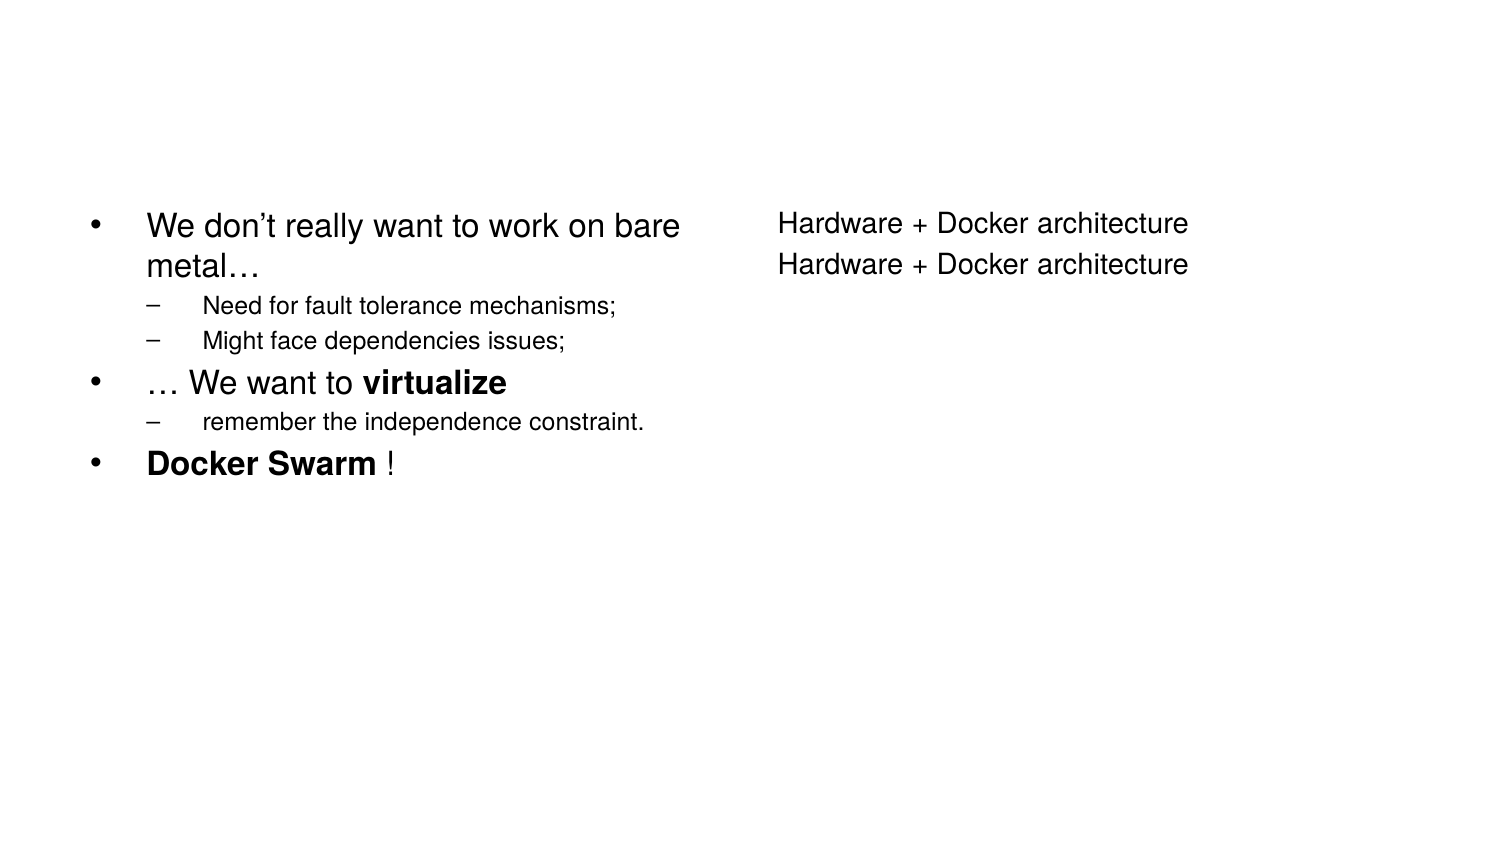

We don’t really want to work on bare metal…
Need for fault tolerance mechanisms;
Might face dependencies issues;
… We want to virtualize
remember the independence constraint.
Docker Swarm !
Hardware + Docker architecture
Hardware + Docker architecture